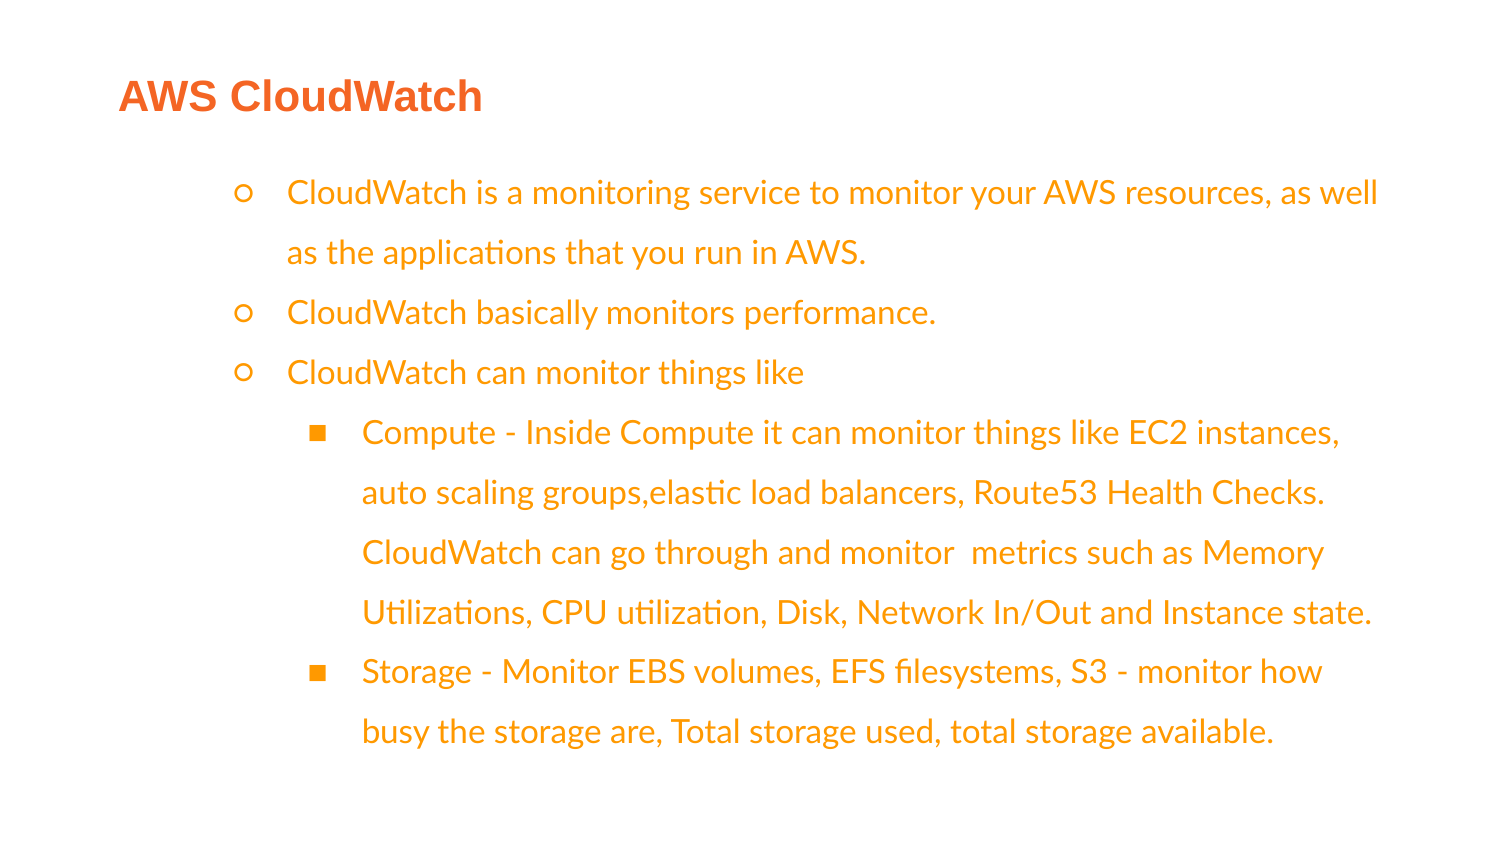

AWS CloudWatch
CloudWatch is a monitoring service to monitor your AWS resources, as well as the applications that you run in AWS.
CloudWatch basically monitors performance.
CloudWatch can monitor things like
Compute - Inside Compute it can monitor things like EC2 instances, auto scaling groups,elastic load balancers, Route53 Health Checks. CloudWatch can go through and monitor  metrics such as Memory Utilizations, CPU utilization, Disk, Network In/Out and Instance state.
Storage - Monitor EBS volumes, EFS filesystems, S3 - monitor how busy the storage are, Total storage used, total storage available.